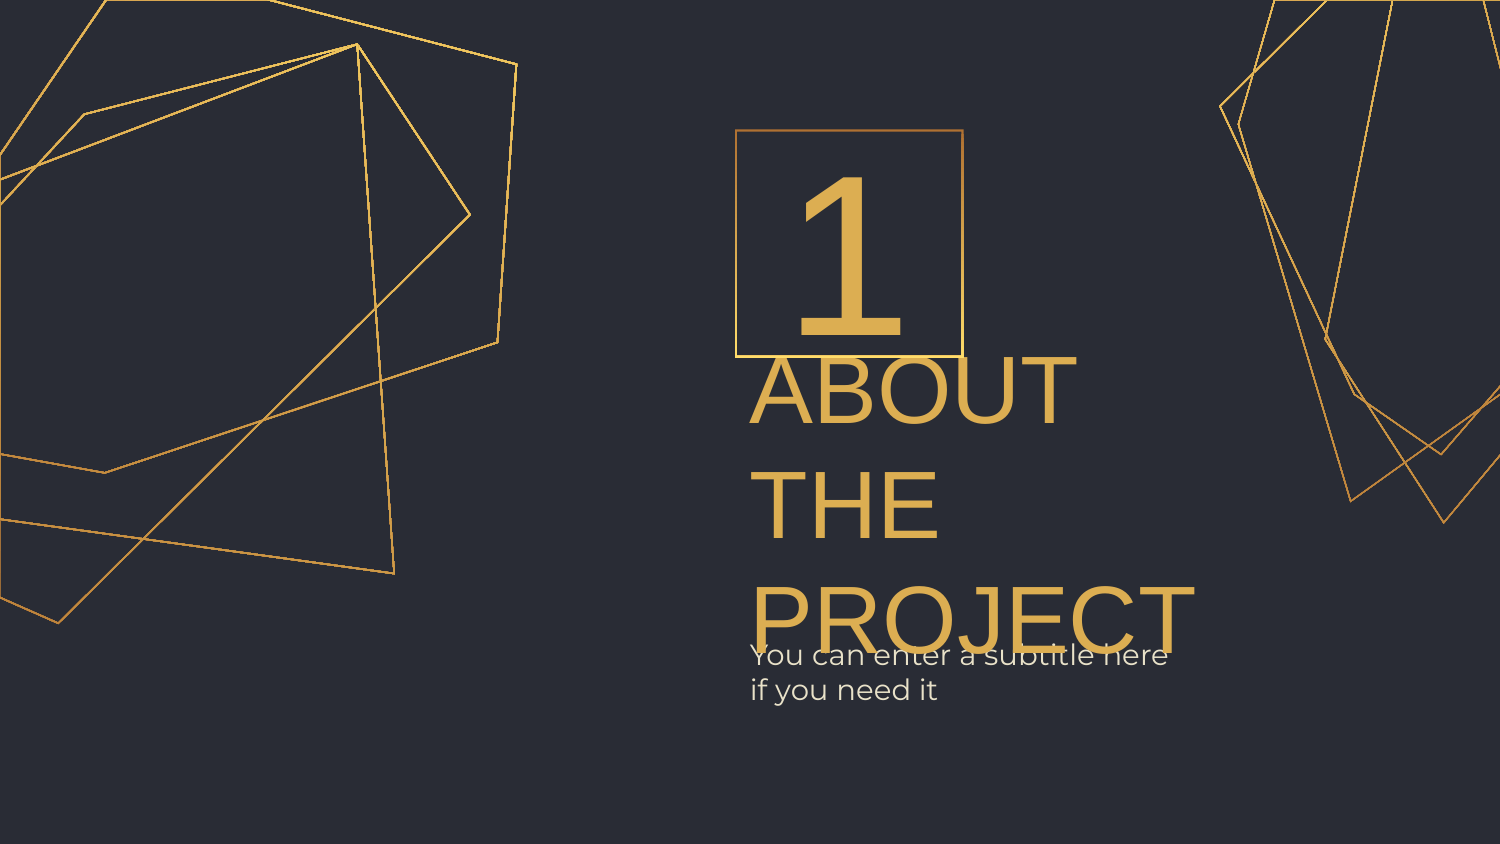

1
# ABOUT THE PROJECT
You can enter a subtitle here if you need it